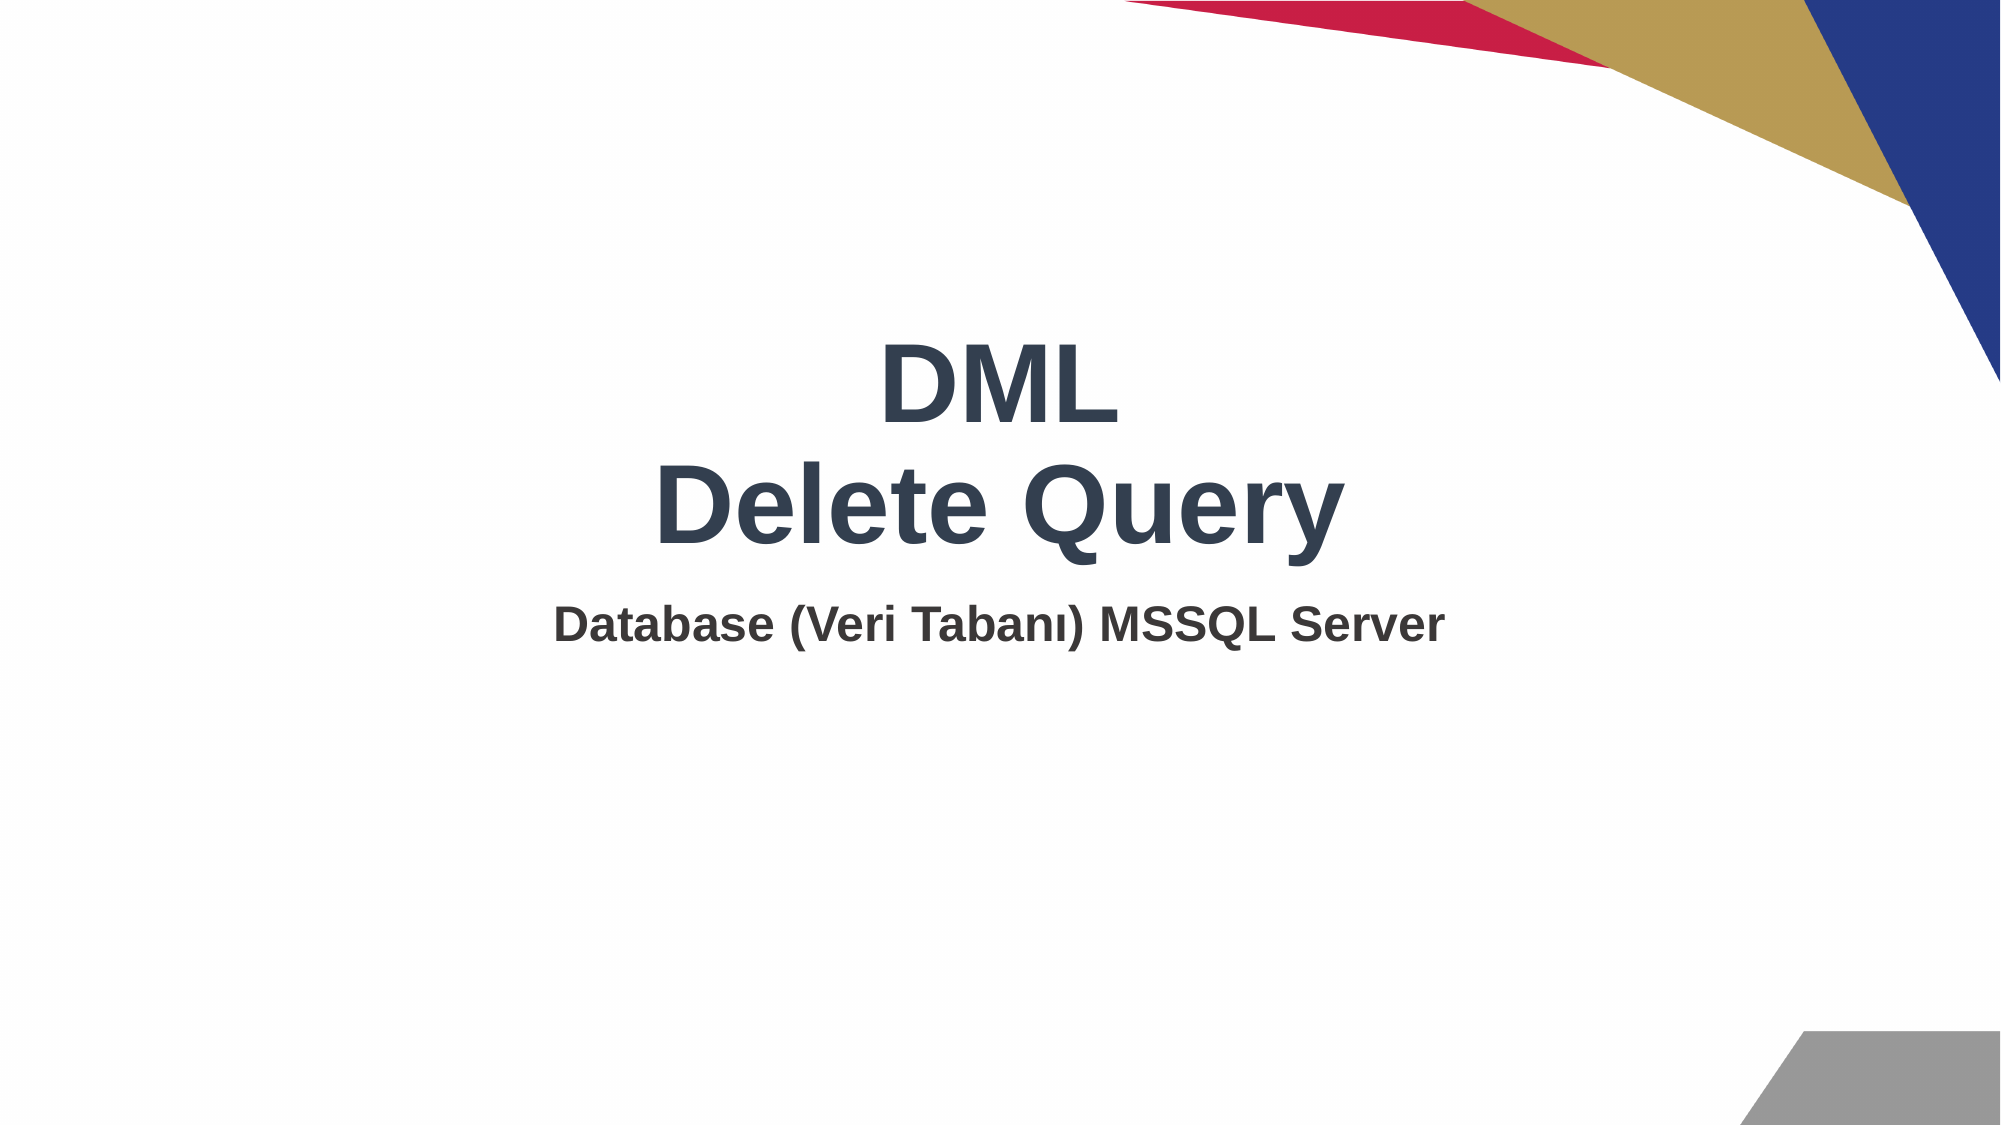

# DML Delete Query
Database (Veri Tabanı) MSSQL Server